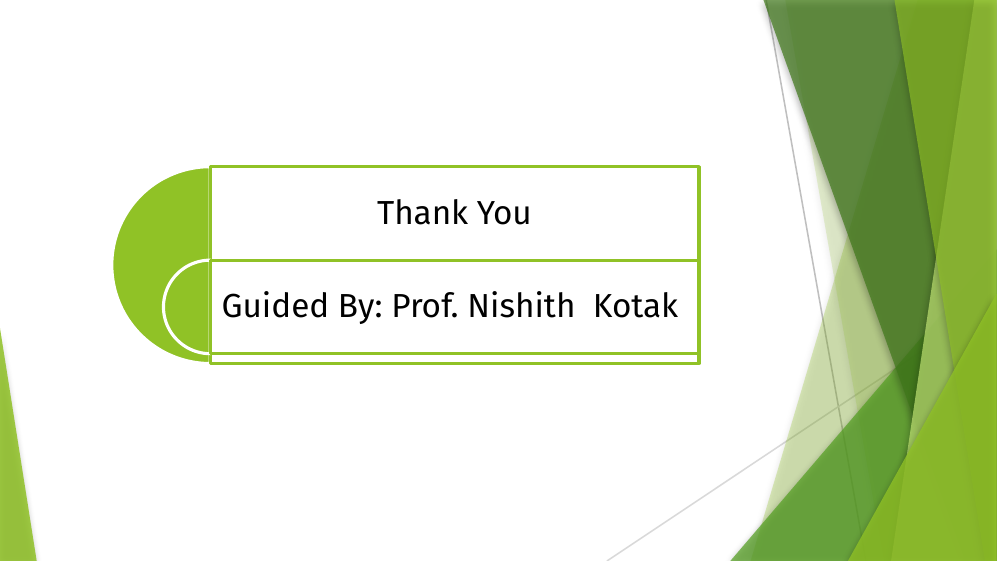

Thank You
Guided By: Prof. Nishith  Kotak